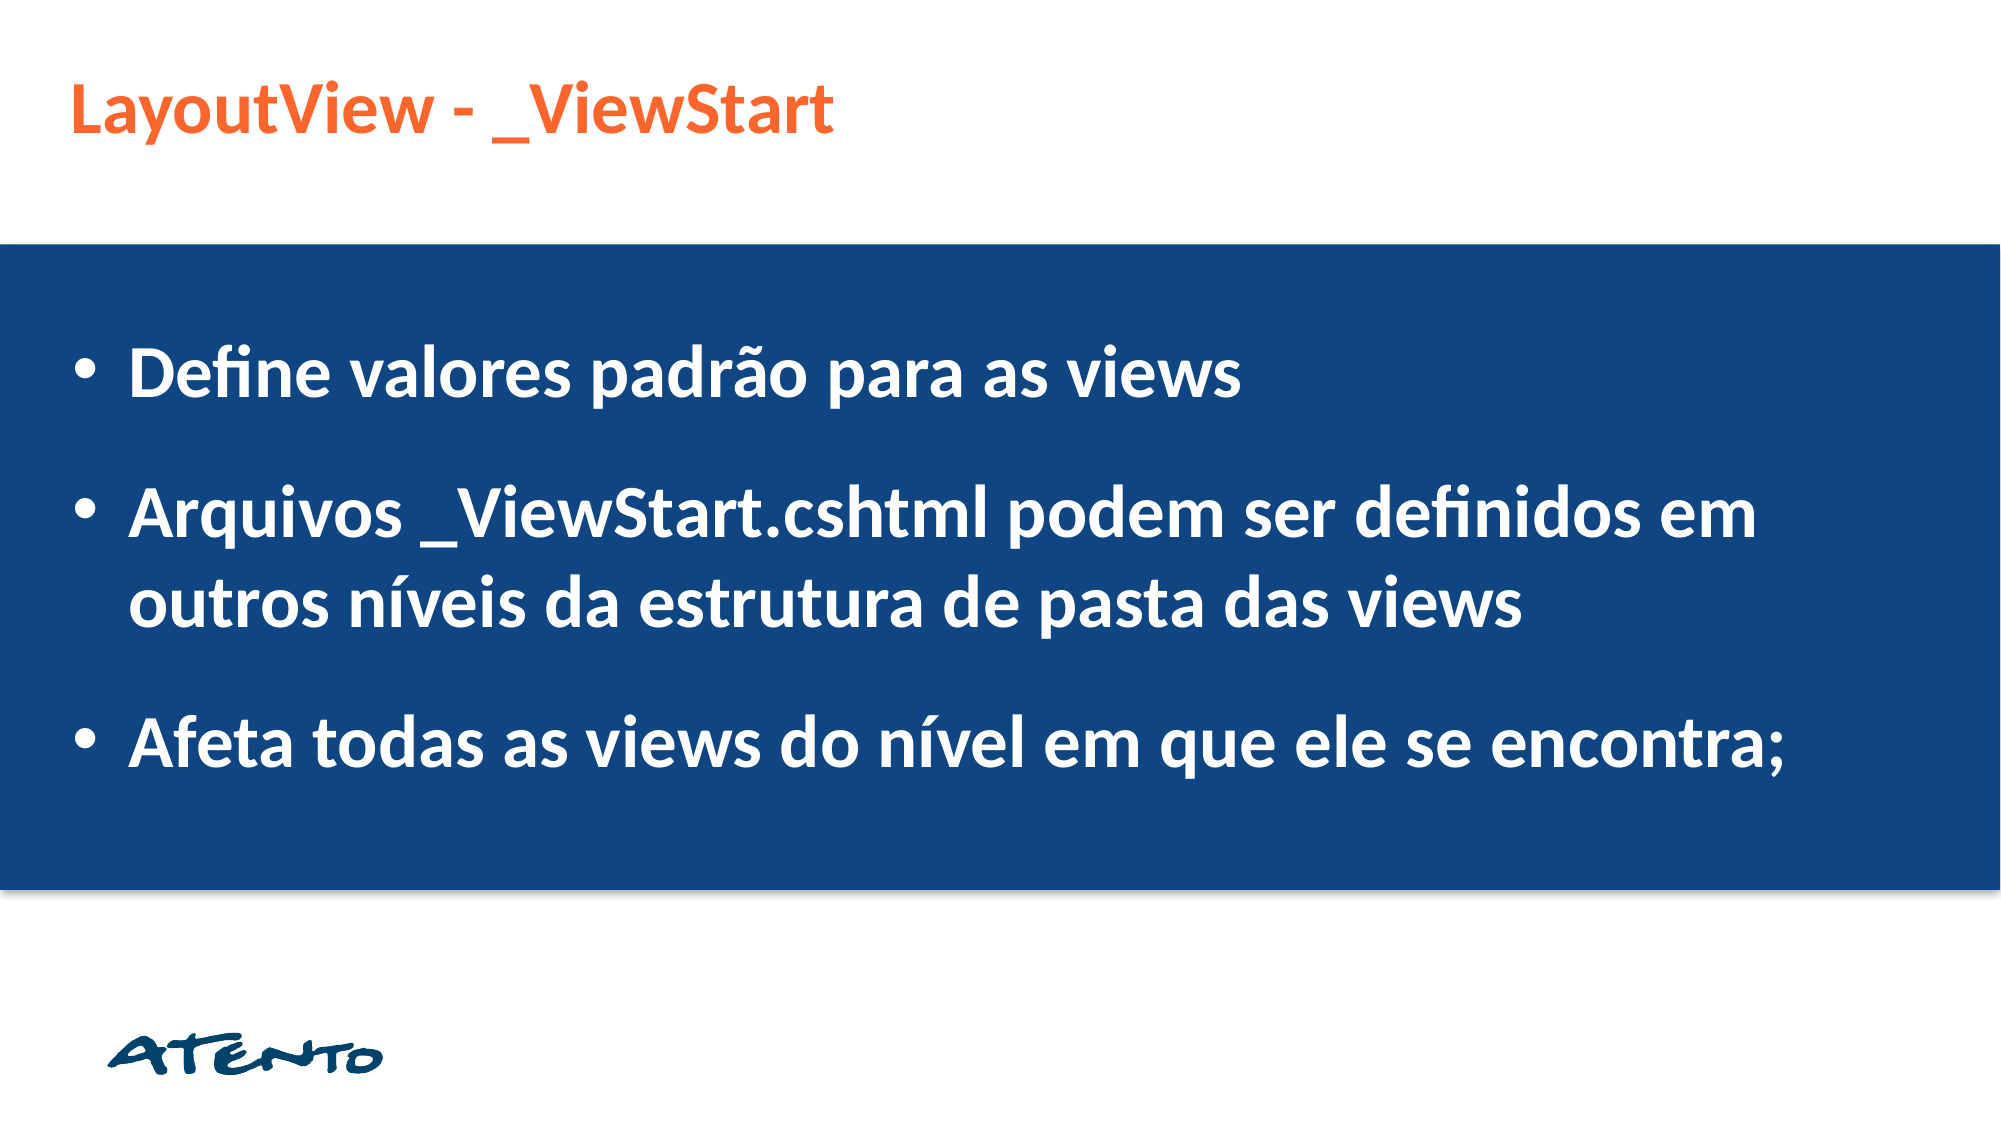

LayoutView - _ViewStart
Define valores padrão para as views
Arquivos _ViewStart.cshtml podem ser definidos em outros níveis da estrutura de pasta das views
Afeta todas as views do nível em que ele se encontra;